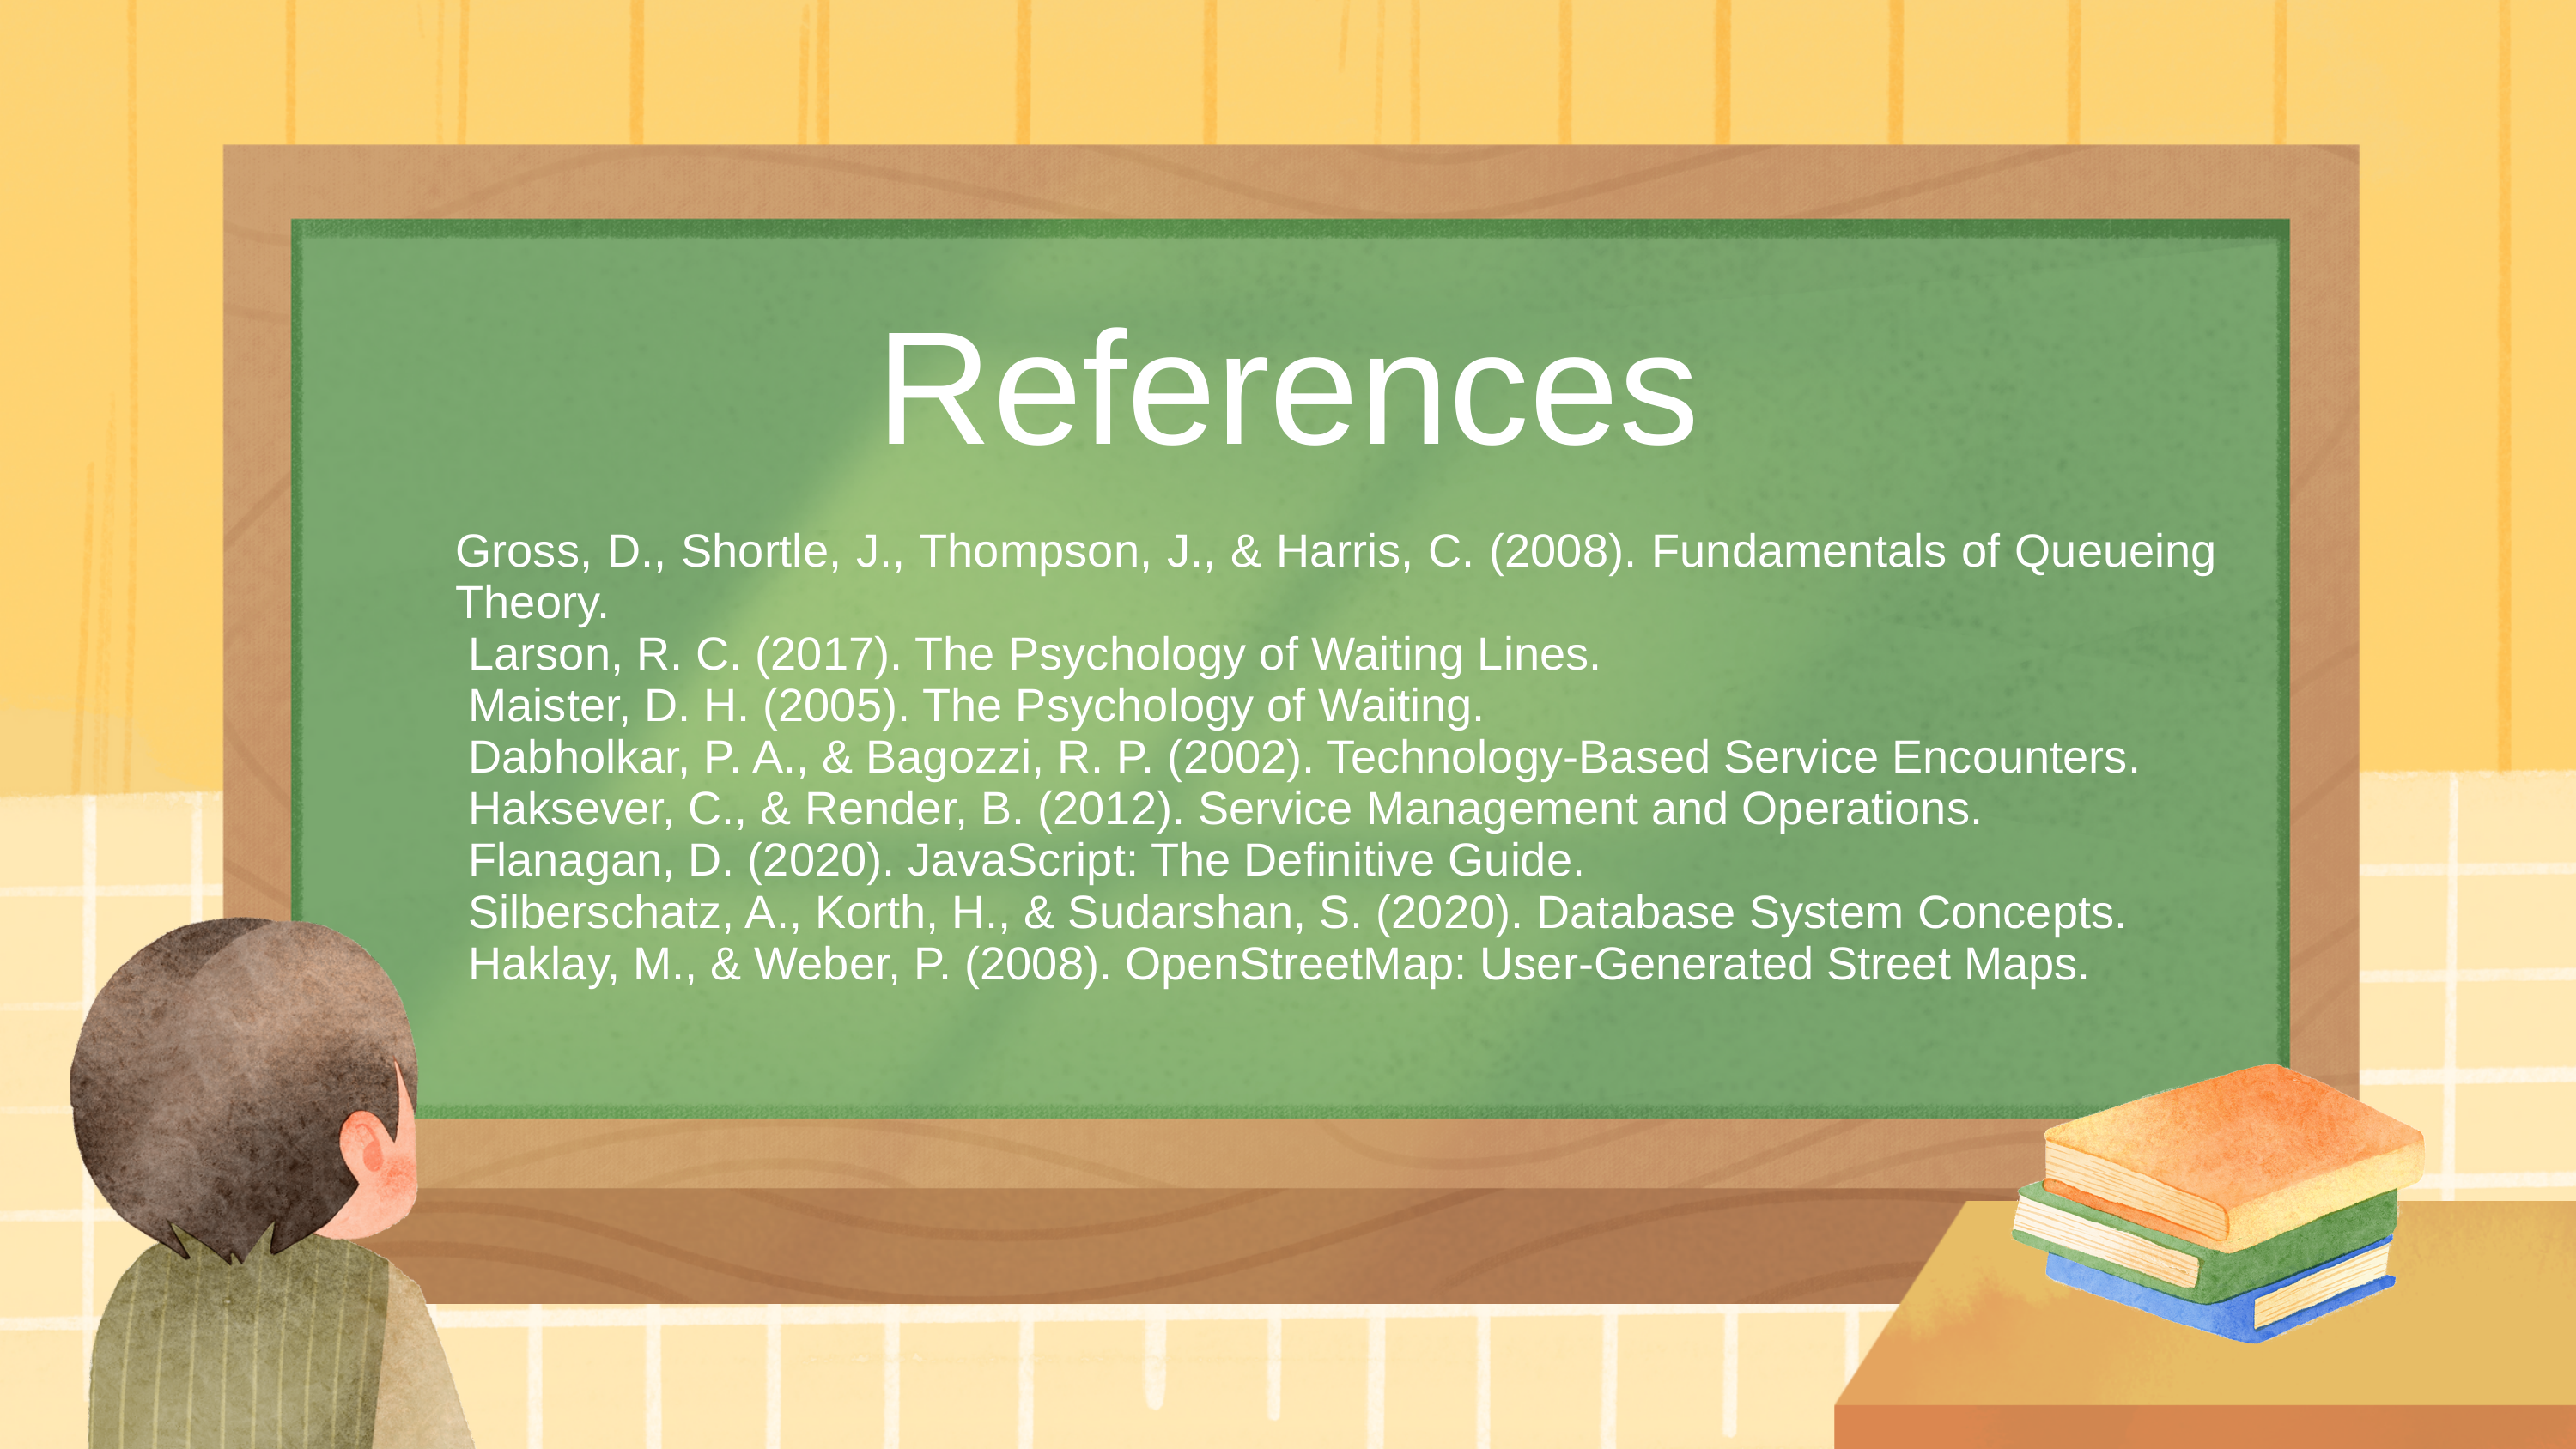

References
Gross, D., Shortle, J., Thompson, J., & Harris, C. (2008). Fundamentals of Queueing Theory.
 Larson, R. C. (2017). The Psychology of Waiting Lines.
 Maister, D. H. (2005). The Psychology of Waiting.
 Dabholkar, P. A., & Bagozzi, R. P. (2002). Technology-Based Service Encounters.
 Haksever, C., & Render, B. (2012). Service Management and Operations.
 Flanagan, D. (2020). JavaScript: The Definitive Guide.
 Silberschatz, A., Korth, H., & Sudarshan, S. (2020). Database System Concepts.
 Haklay, M., & Weber, P. (2008). OpenStreetMap: User-Generated Street Maps.